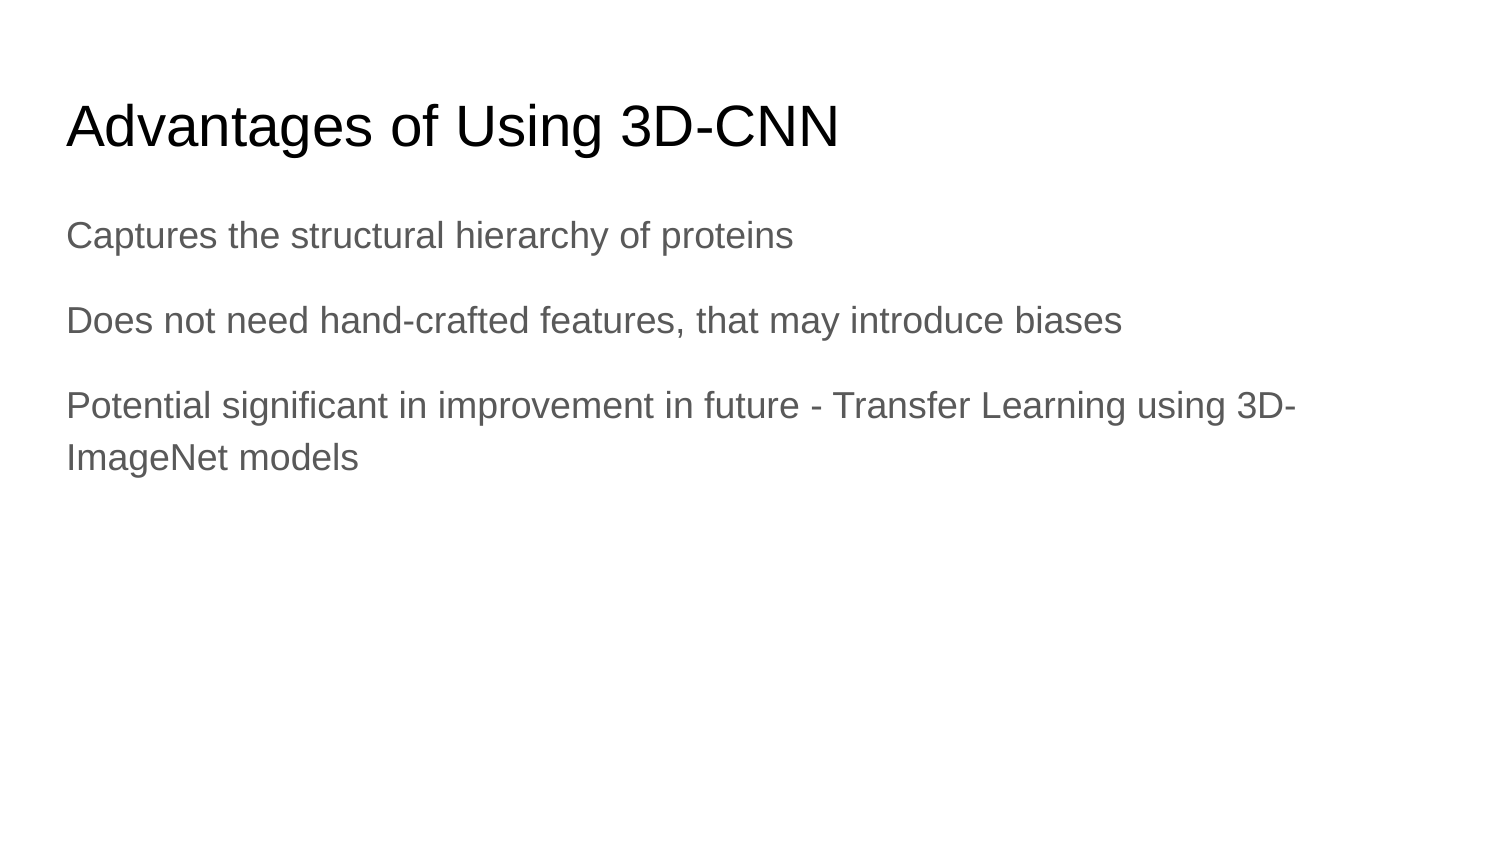

# Advantages of Using 3D-CNN
Captures the structural hierarchy of proteins
Does not need hand-crafted features, that may introduce biases
Potential significant in improvement in future - Transfer Learning using 3D-ImageNet models